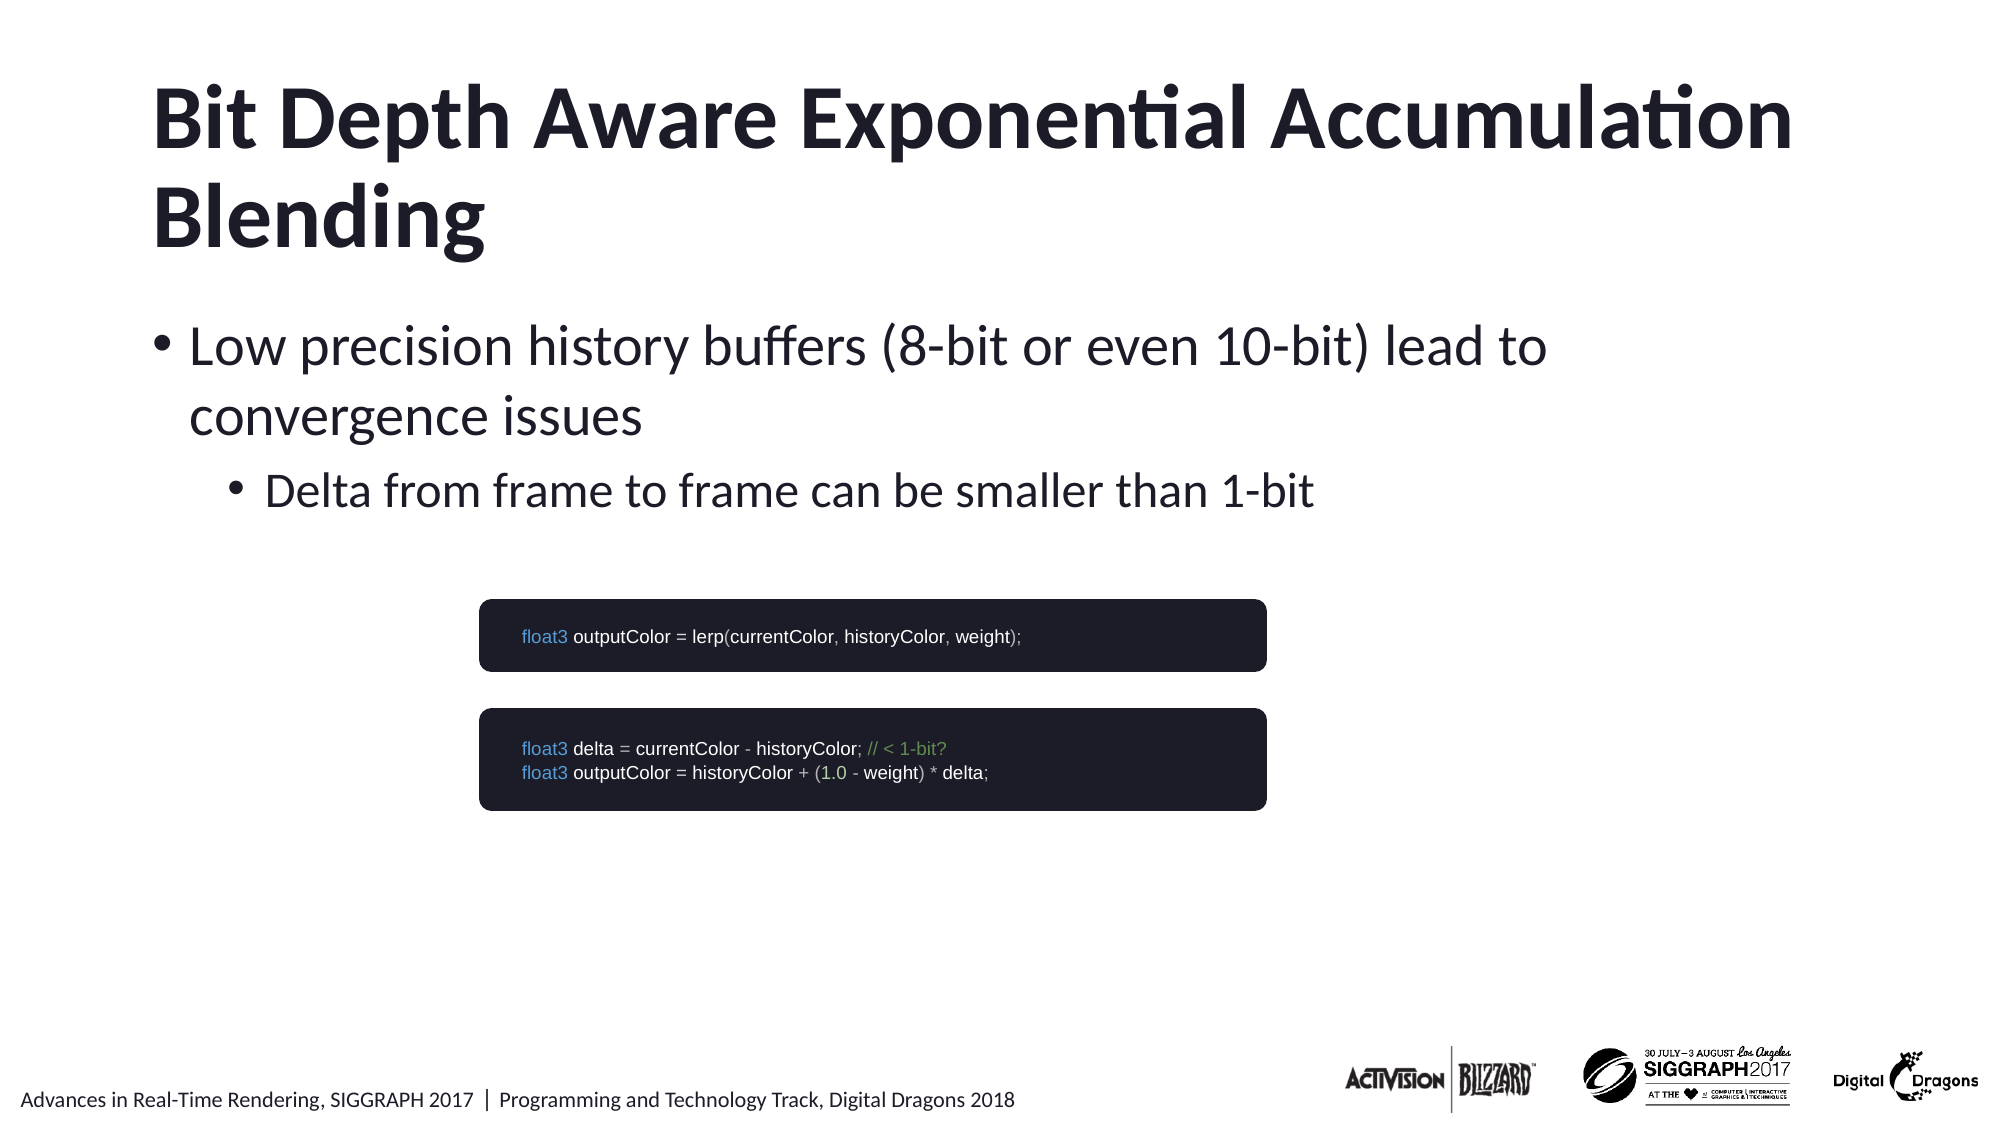

# Bit Depth Aware Exponential Accumulation Blending
Low precision history buffers (8-bit or even 10-bit) lead to convergence issues
Delta from frame to frame can be smaller than 1-bit

float3 outputColor = lerp(currentColor, historyColor, weight);
float3 delta = currentColor - historyColor; // < 1-bit?
float3 outputColor = historyColor + (1.0 - weight) * delta;